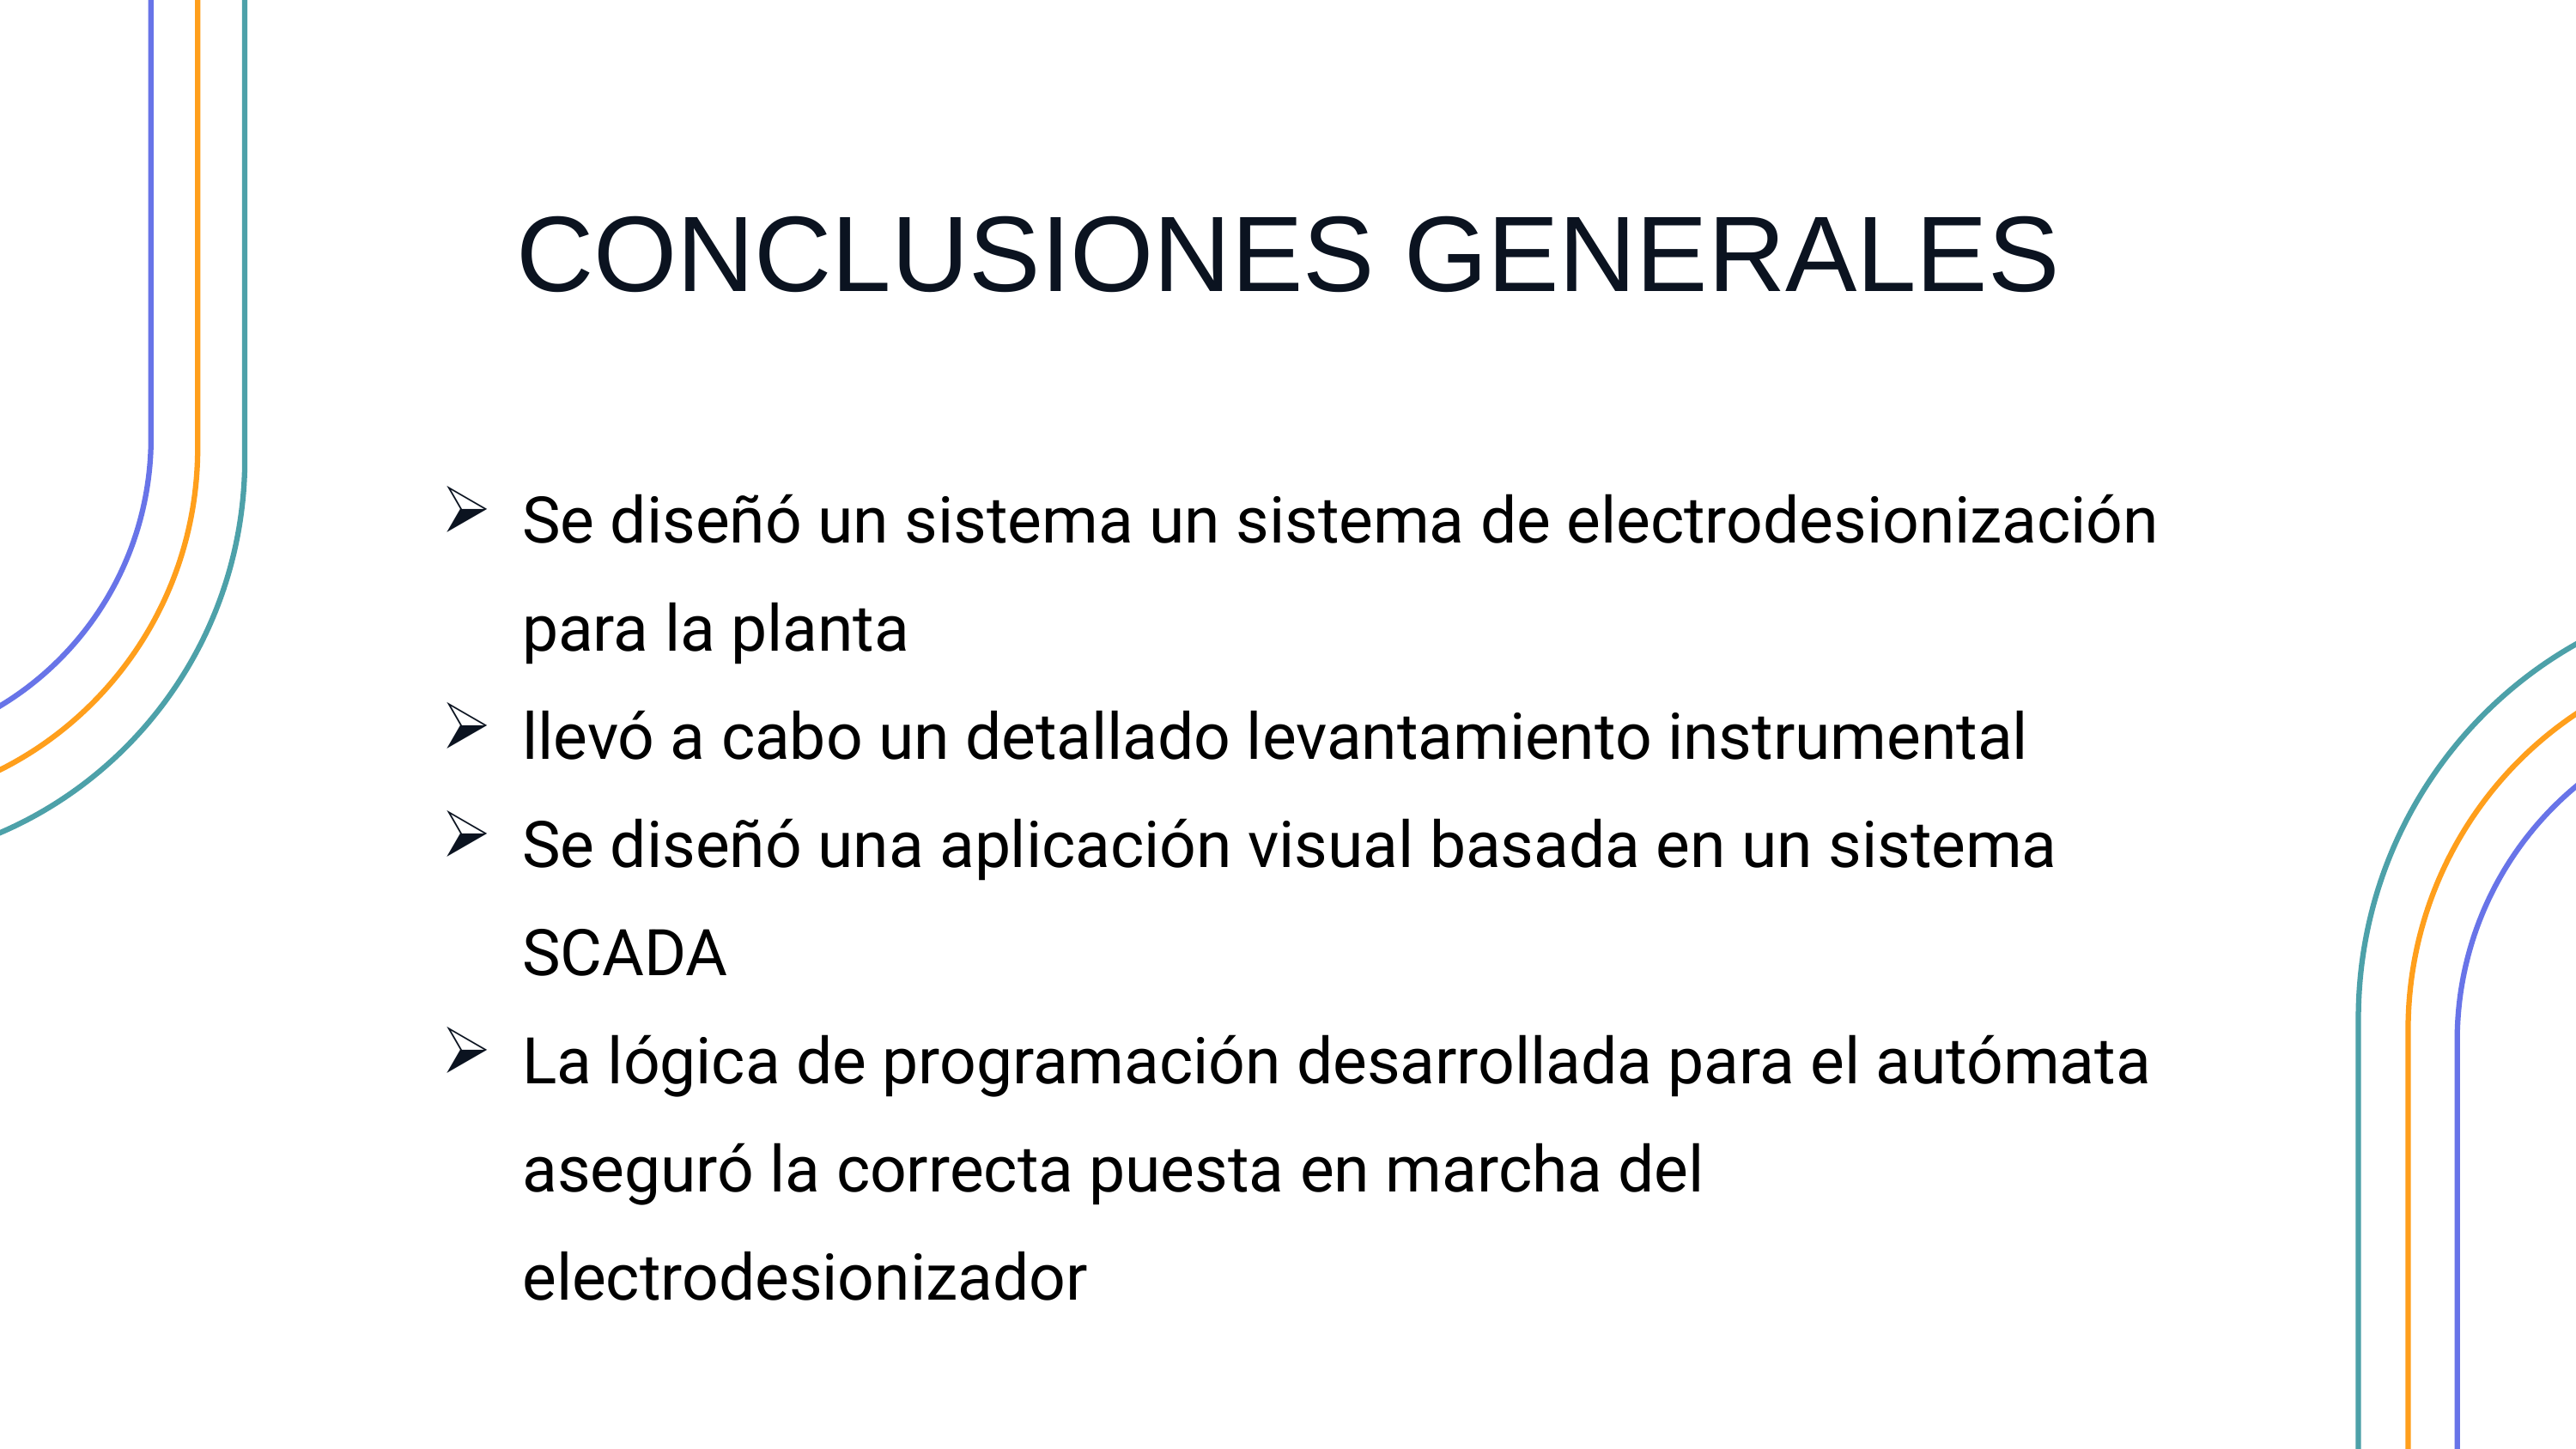

CONCLUSIONES GENERALES
Se diseñó un sistema un sistema de electrodesionización para la planta
llevó a cabo un detallado levantamiento instrumental
Se diseñó una aplicación visual basada en un sistema SCADA
La lógica de programación desarrollada para el autómata aseguró la correcta puesta en marcha del electrodesionizador